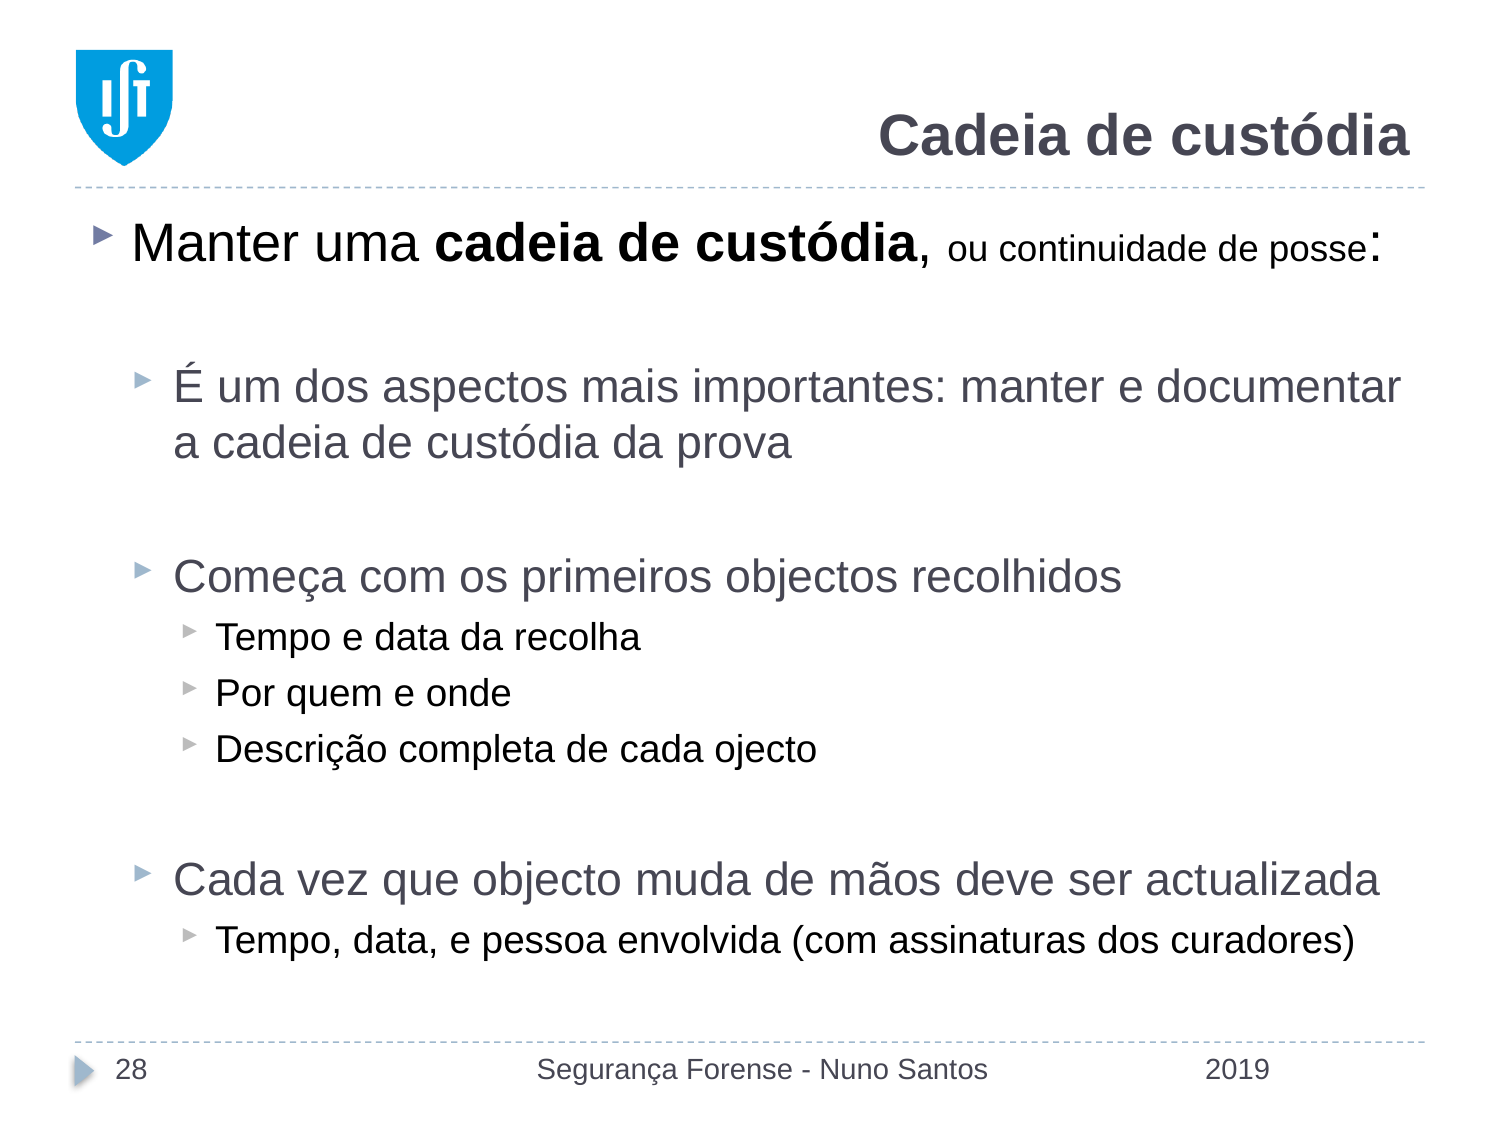

# Cadeia de custódia
Manter uma cadeia de custódia, ou continuidade de posse:

É um dos aspectos mais importantes: manter e documentar a cadeia de custódia da prova

Começa com os primeiros objectos recolhidos
Tempo e data da recolha
Por quem e onde
Descrição completa de cada ojecto

Cada vez que objecto muda de mãos deve ser actualizada
Tempo, data, e pessoa envolvida (com assinaturas dos curadores)

28
Segurança Forense - Nuno Santos
2019